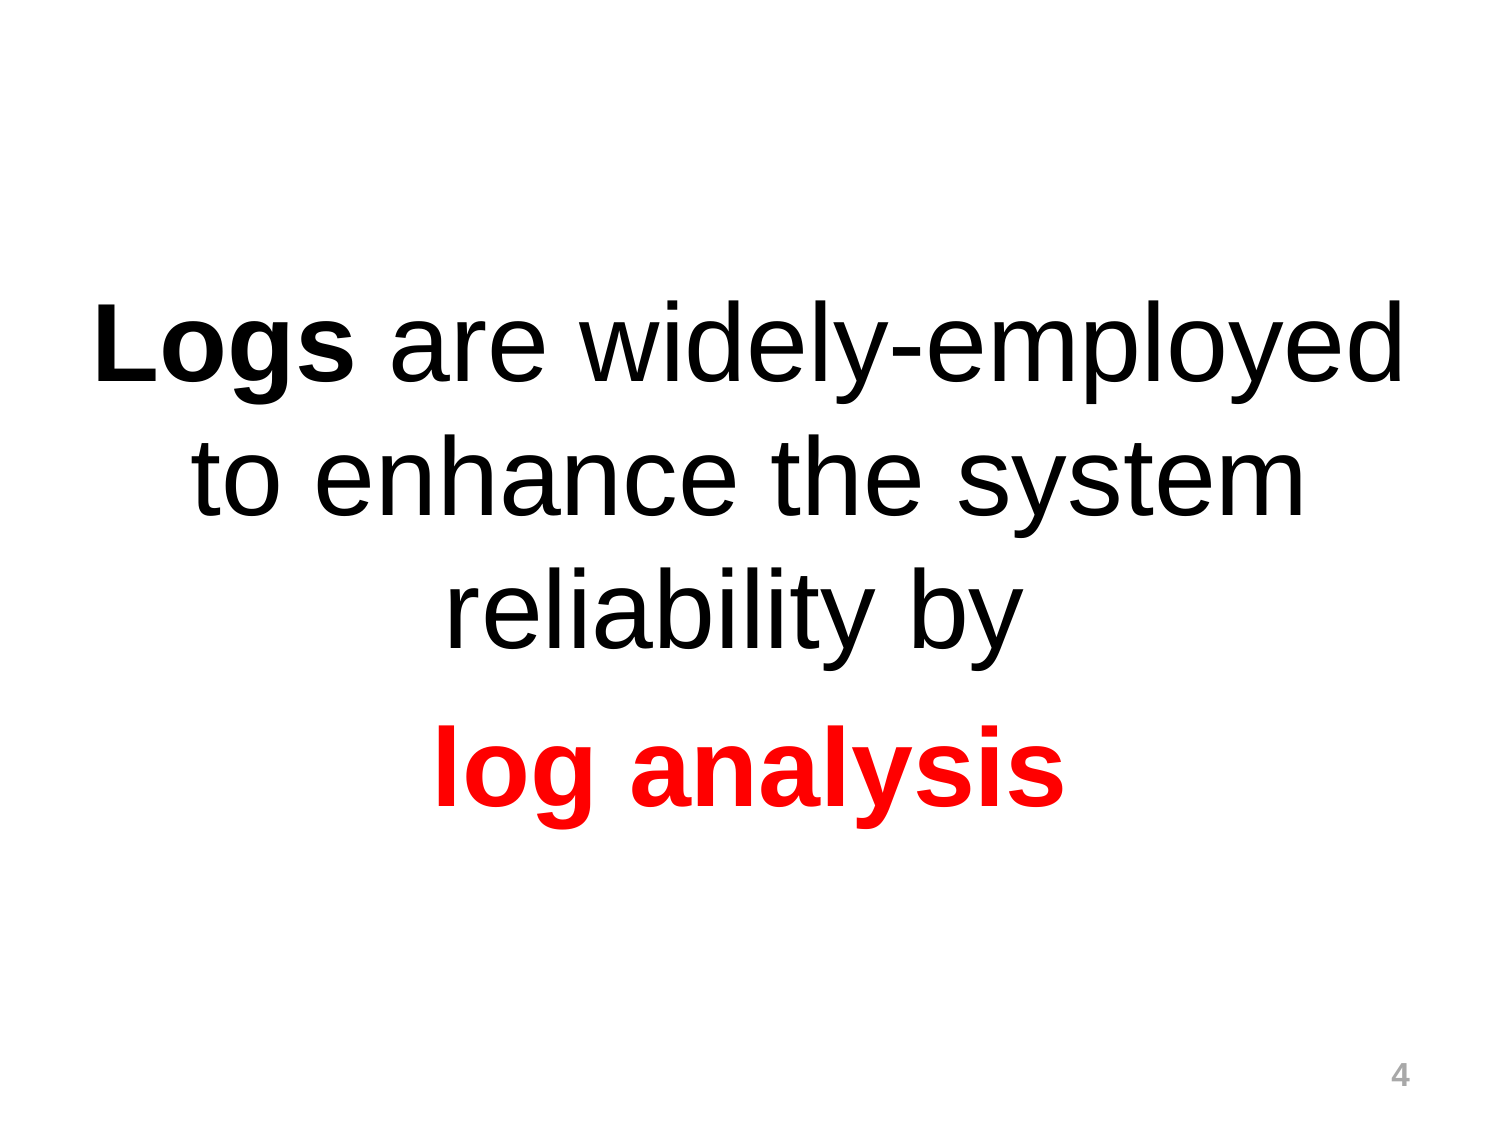

Logs are widely-employed to enhance the system reliability by
log analysis
4